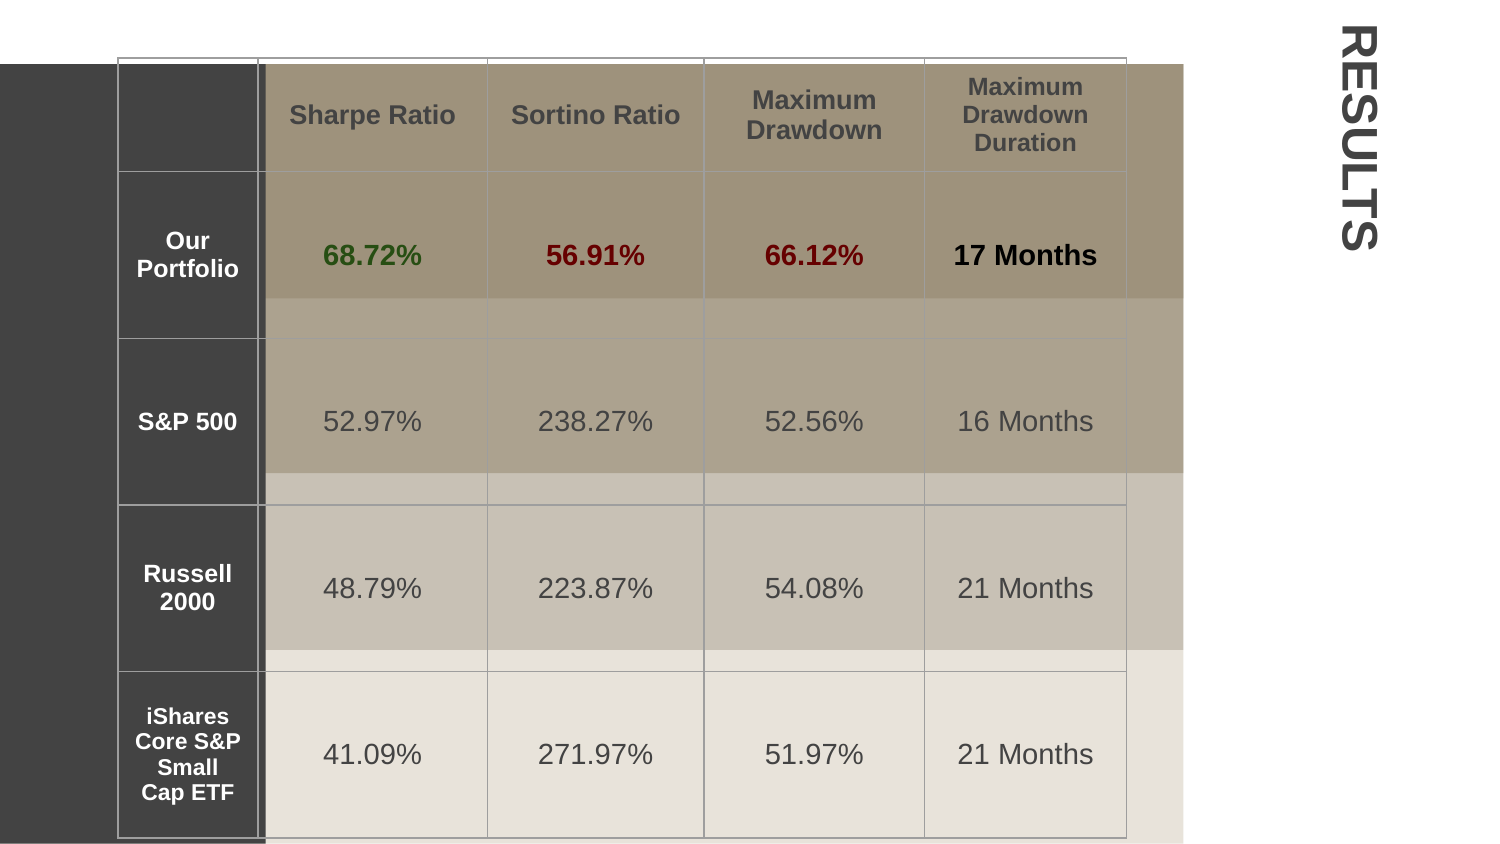

|  | Sharpe Ratio | Sortino Ratio | Maximum Drawdown | Maximum Drawdown Duration |
| --- | --- | --- | --- | --- |
| Our Portfolio | 68.72% | 56.91% | 66.12% | 17 Months |
| S&P 500 | 52.97% | 238.27% | 52.56% | 16 Months |
| Russell 2000 | 48.79% | 223.87% | 54.08% | 21 Months |
| iShares Core S&P Small Cap ETF | 41.09% | 271.97% | 51.97% | 21 Months |

# RESULTS